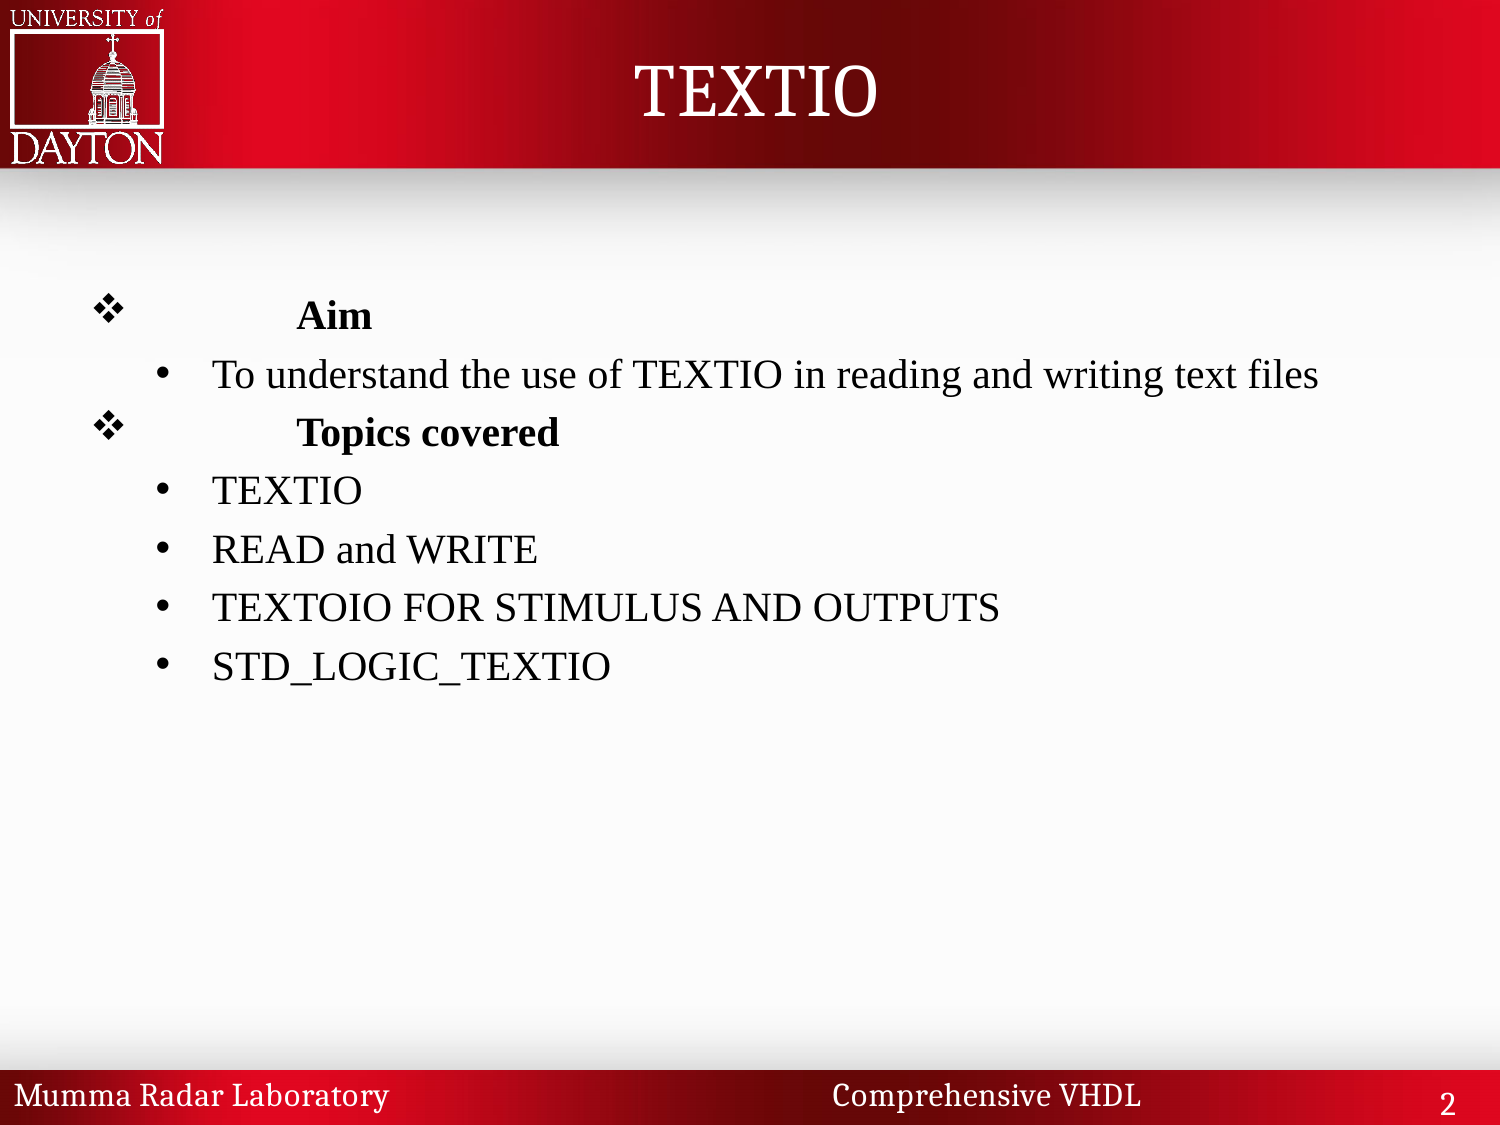

# TEXTIO

	Aim
To understand the use of TEXTIO in reading and writing text files
	Topics covered
TEXTIO
READ and WRITE
TEXTOIO FOR STIMULUS AND OUTPUTS
STD_LOGIC_TEXTIO
Mumma Radar Laboratory                                                             Comprehensive VHDL